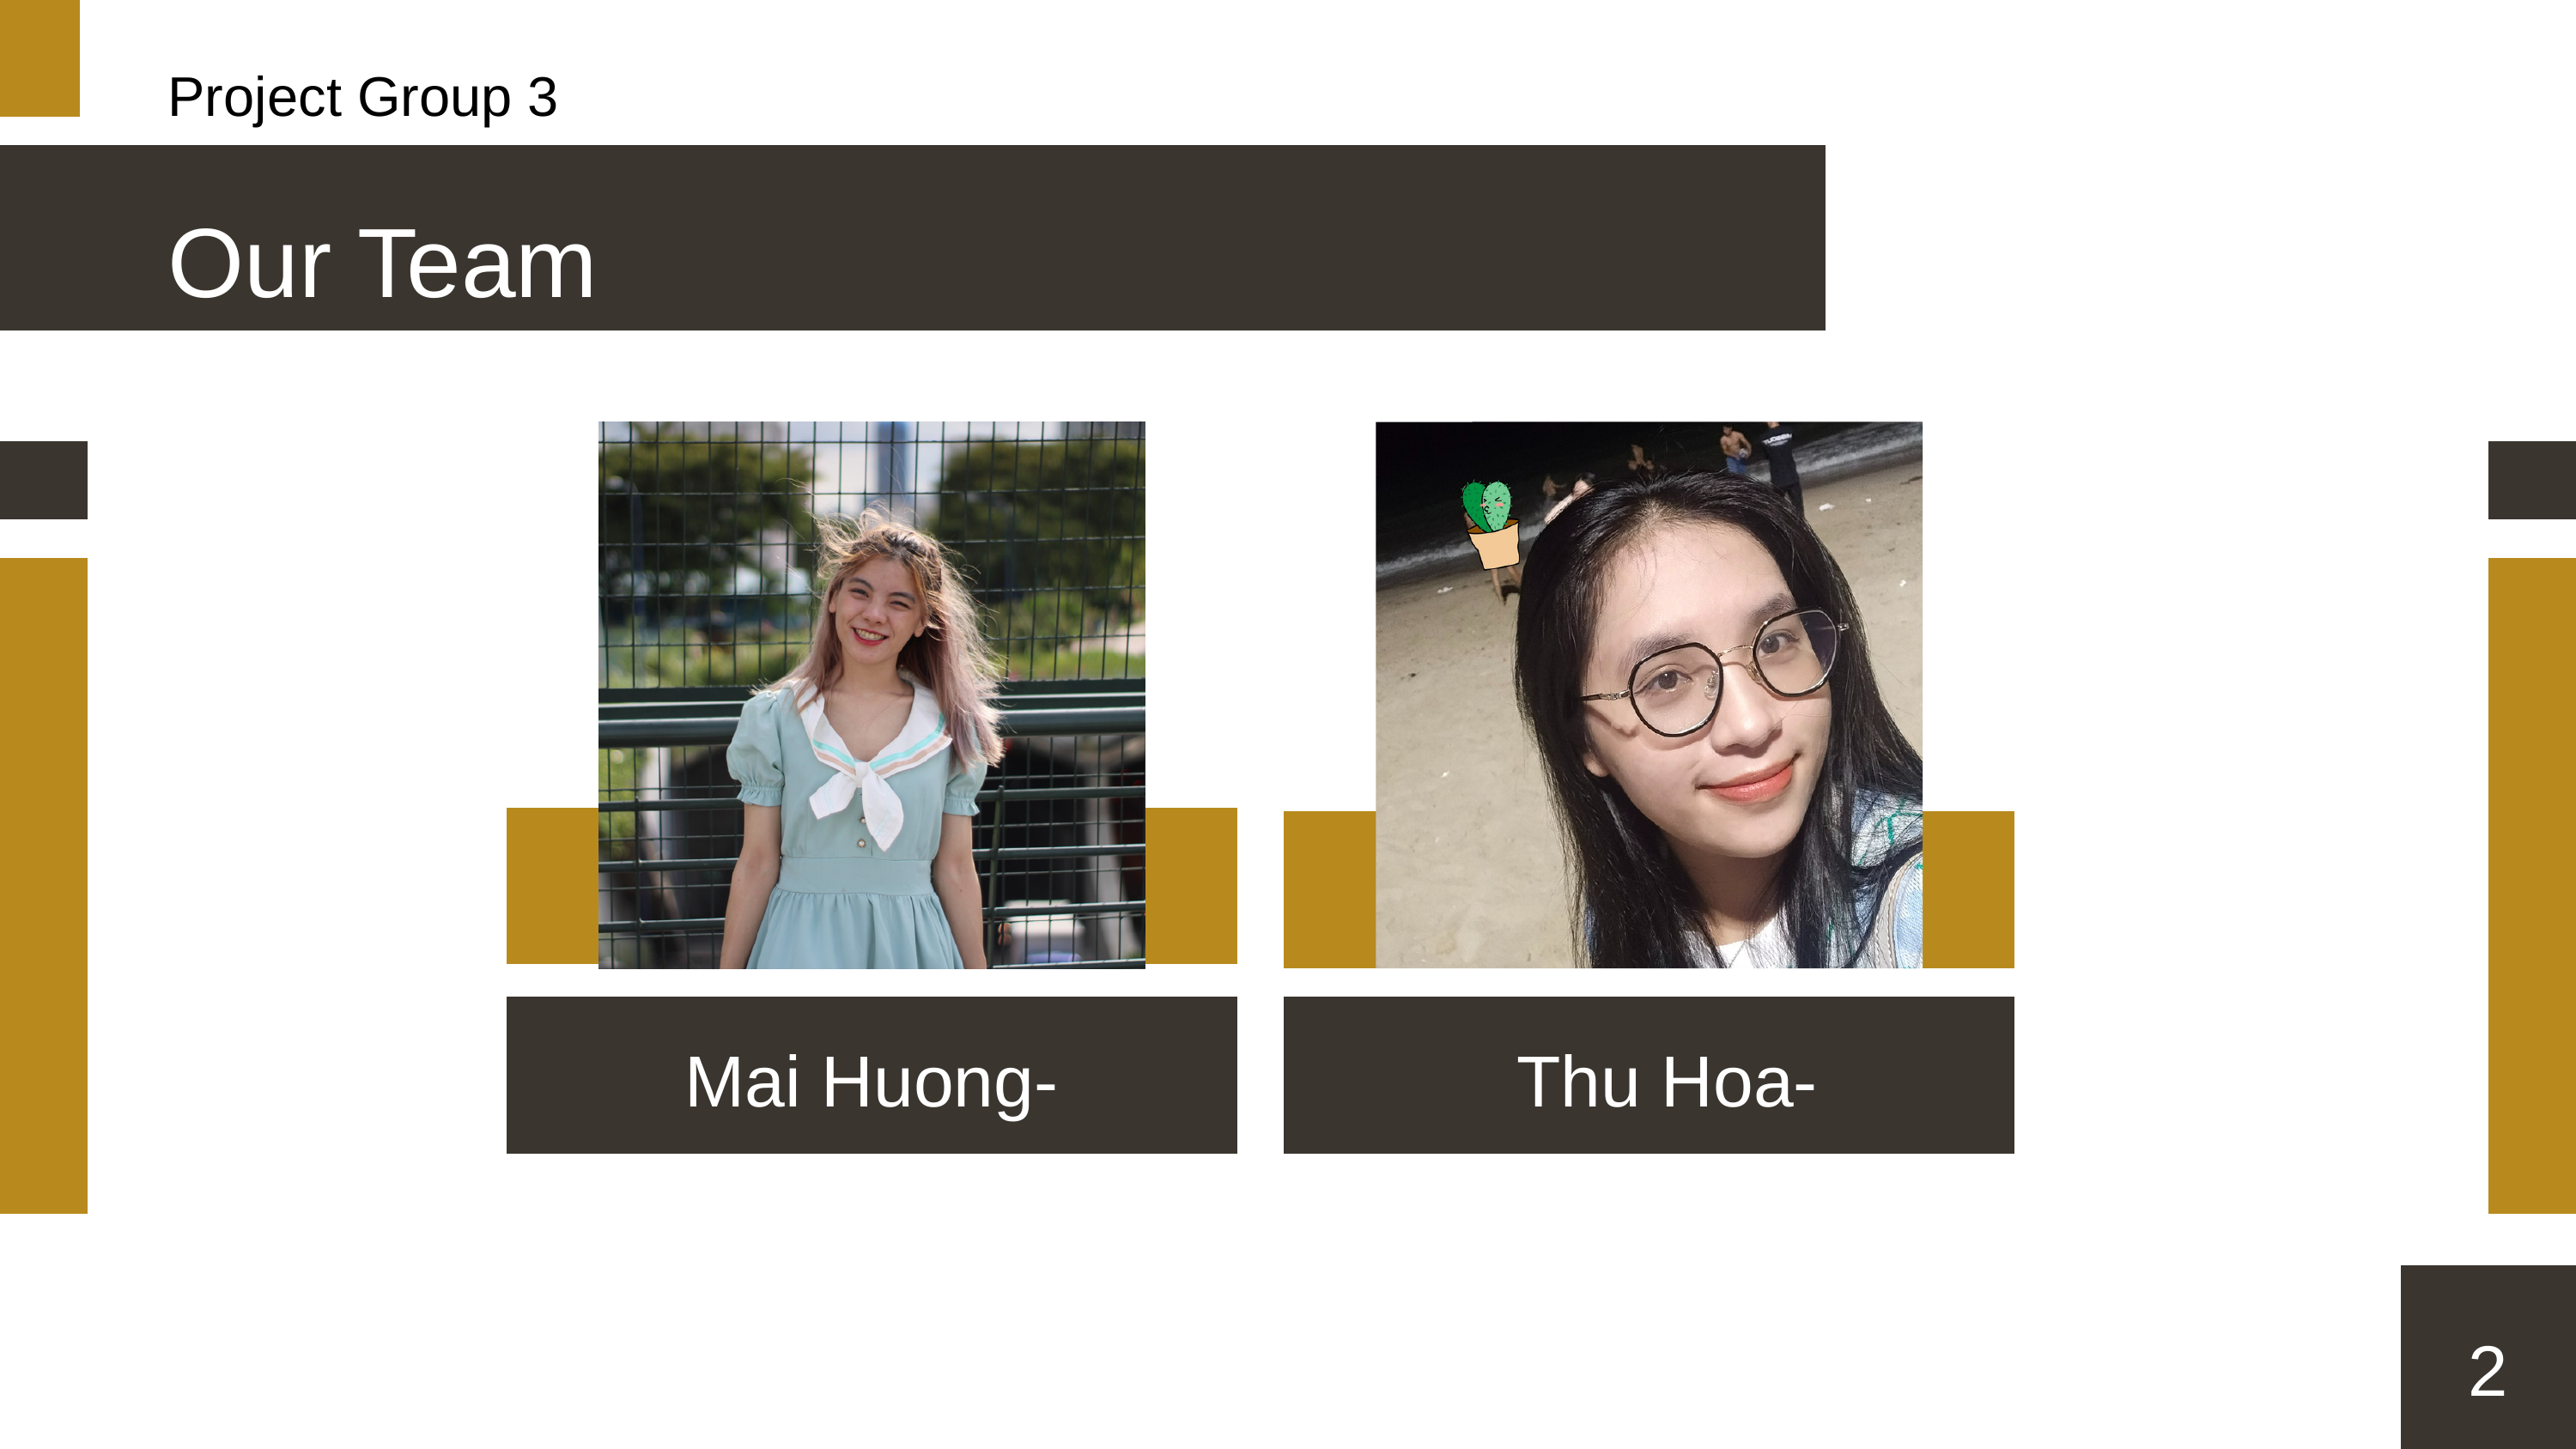

Project Group 3

Our Team

Mai Huong-ITITIU19128
Thu Hoa-ITITIU19120

2